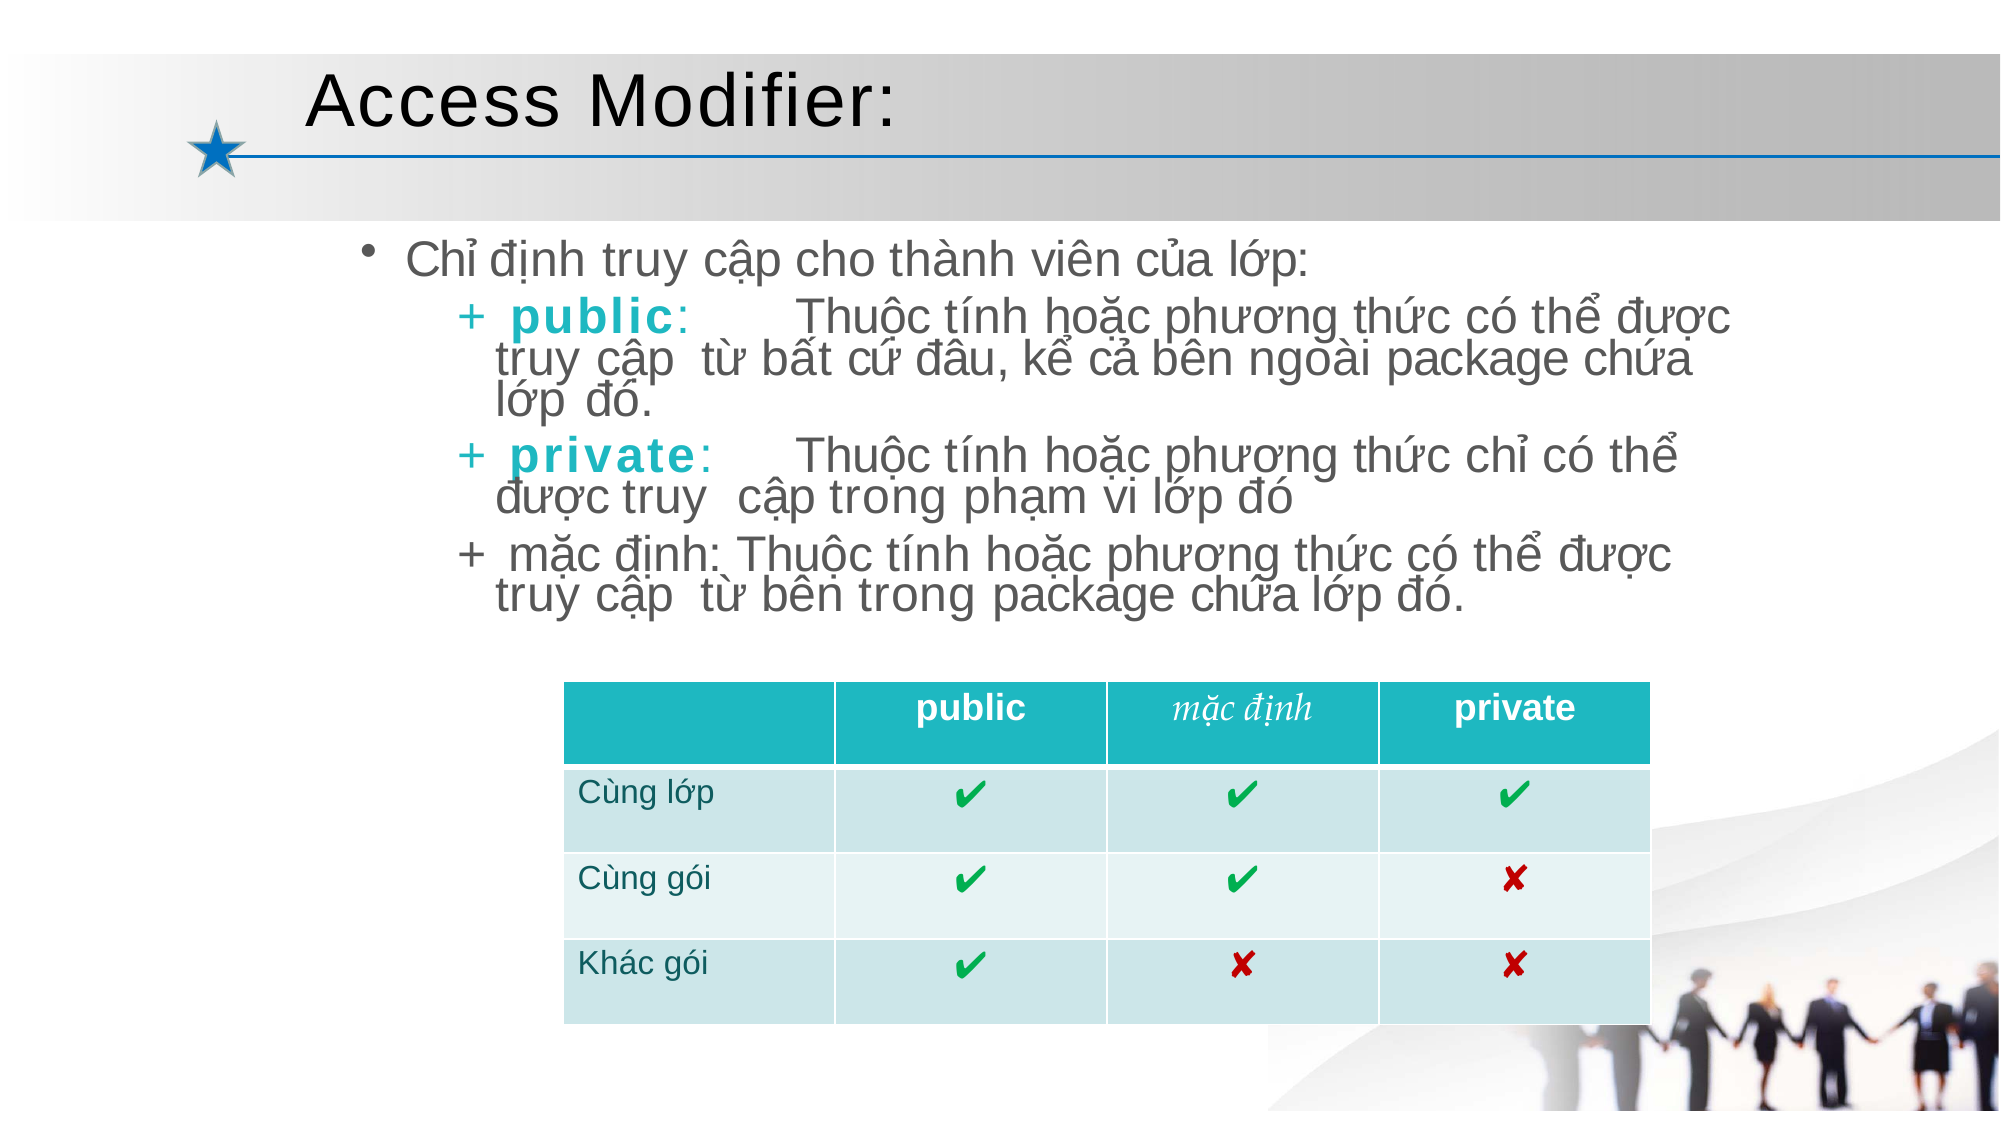

# Access Modifier:
Chỉ định truy cập cho thành viên của lớp:
+ public:	Thuộc tính hoặc phương thức có thể được truy cập  từ bất cứ đâu, kể cả bên ngoài package chứa lớp đó.
+ private:	Thuộc tính hoặc phương thức chỉ có thể được truy  cập trong phạm vi lớp đó
+ mặc định: Thuộc tính hoặc phương thức có thể được truy cập  từ bên trong package chứa lớp đó.
|  | public | mặc định | private |
| --- | --- | --- | --- |
| Cùng lớp | ✔ | ✔ | ✔ |
| Cùng gói | ✔ | ✔ | ✘ |
| Khác gói | ✔ | ✘ | ✘ |
18